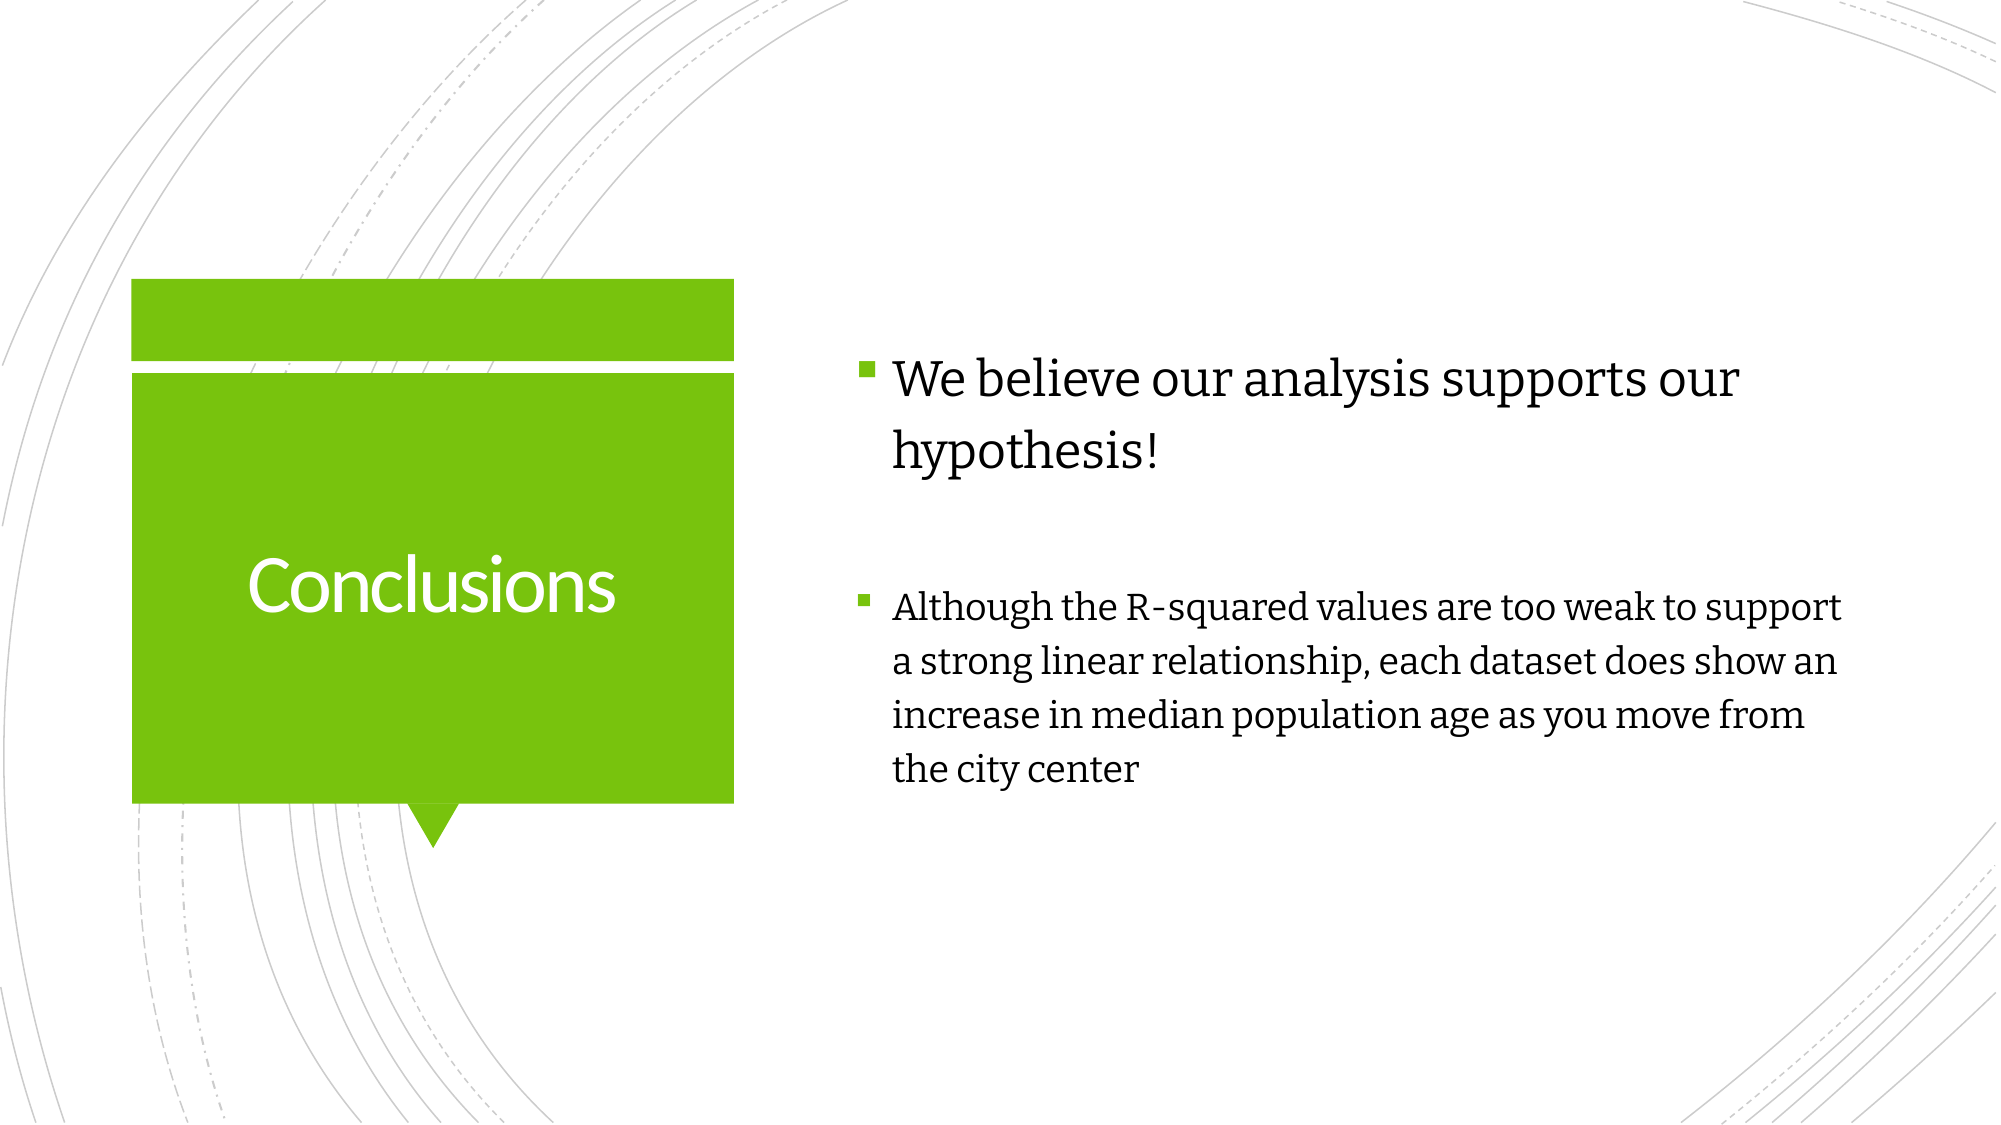

We believe our analysis supports our hypothesis!

Although the R-squared values are too weak to support a strong linear relationship, each dataset does show an increase in median population age as you move from the city center
# Conclusions